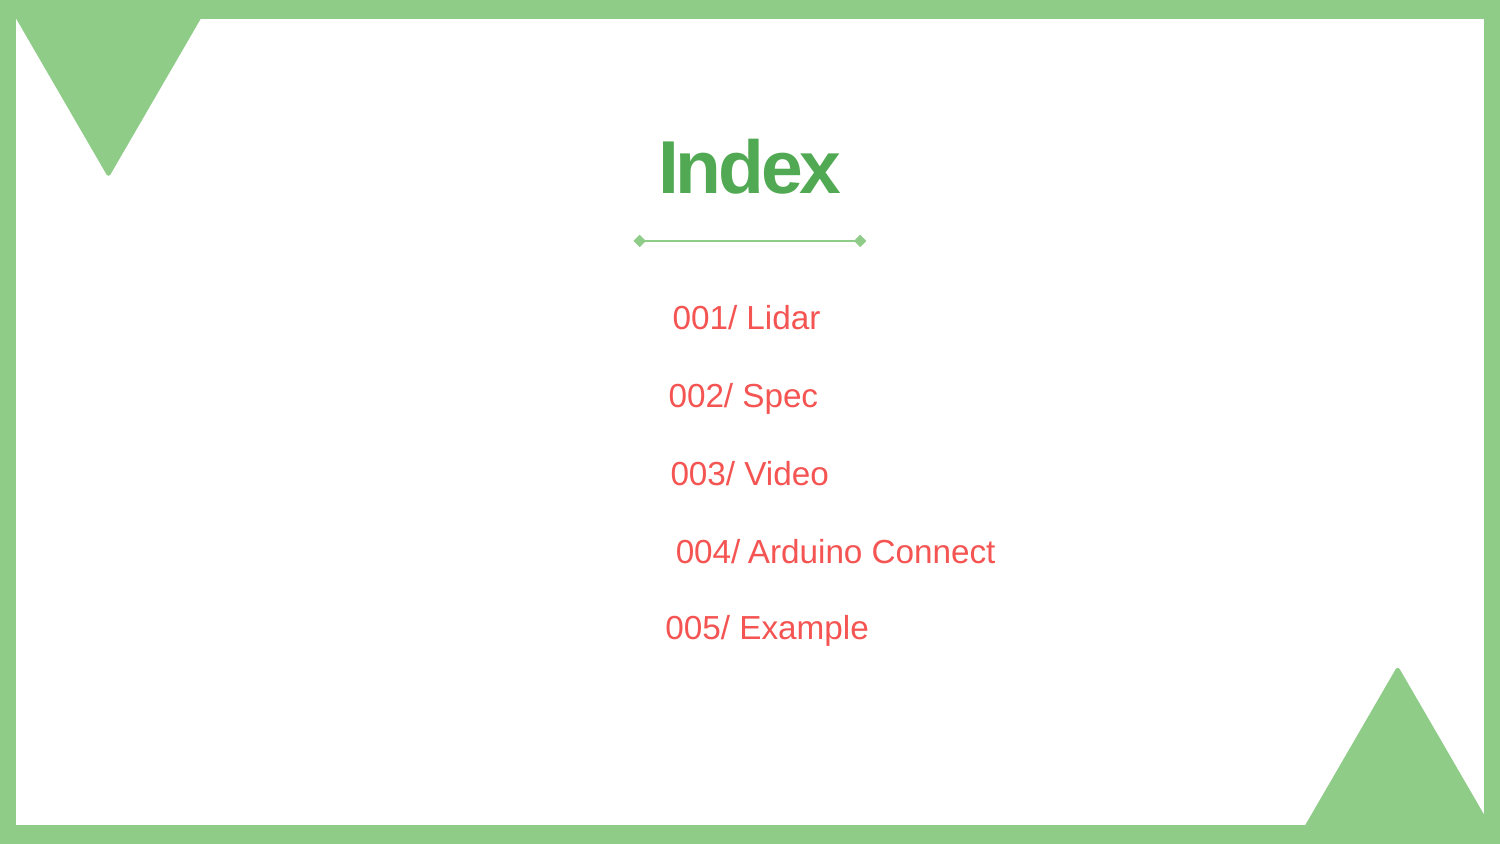

Index
001/ Lidar
002/ Spec
003/ Video
004/ Arduino Connect
005/ Example